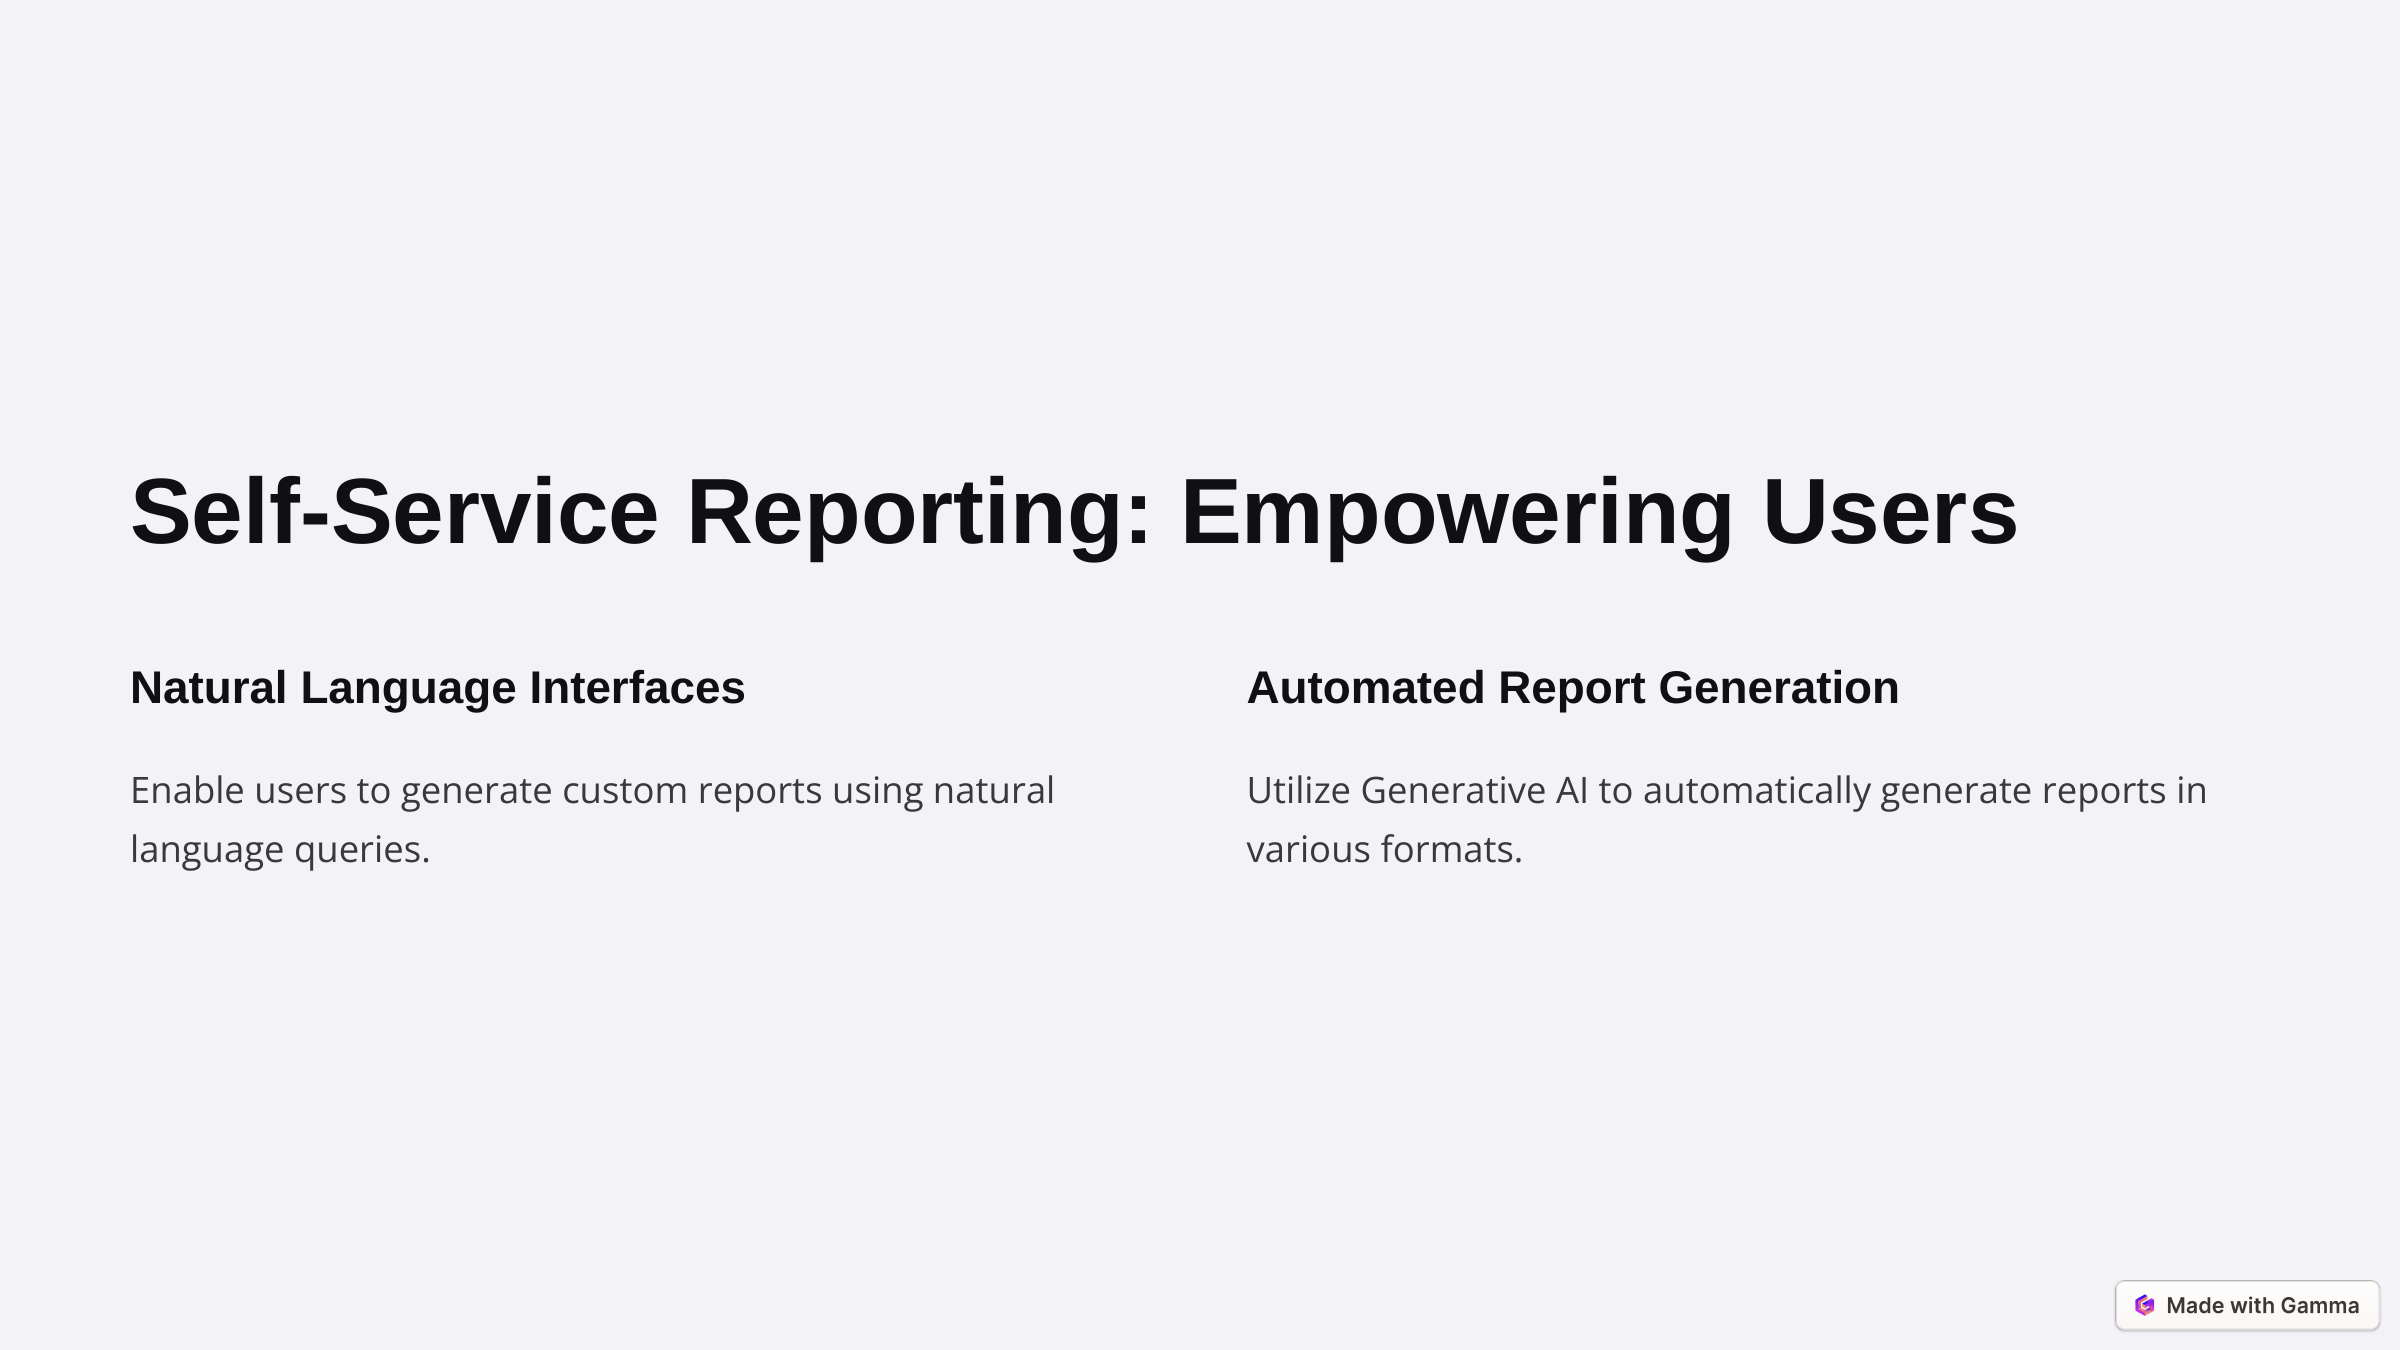

Self-Service Reporting: Empowering Users
Natural Language Interfaces
Automated Report Generation
Enable users to generate custom reports using natural language queries.
Utilize Generative AI to automatically generate reports in various formats.